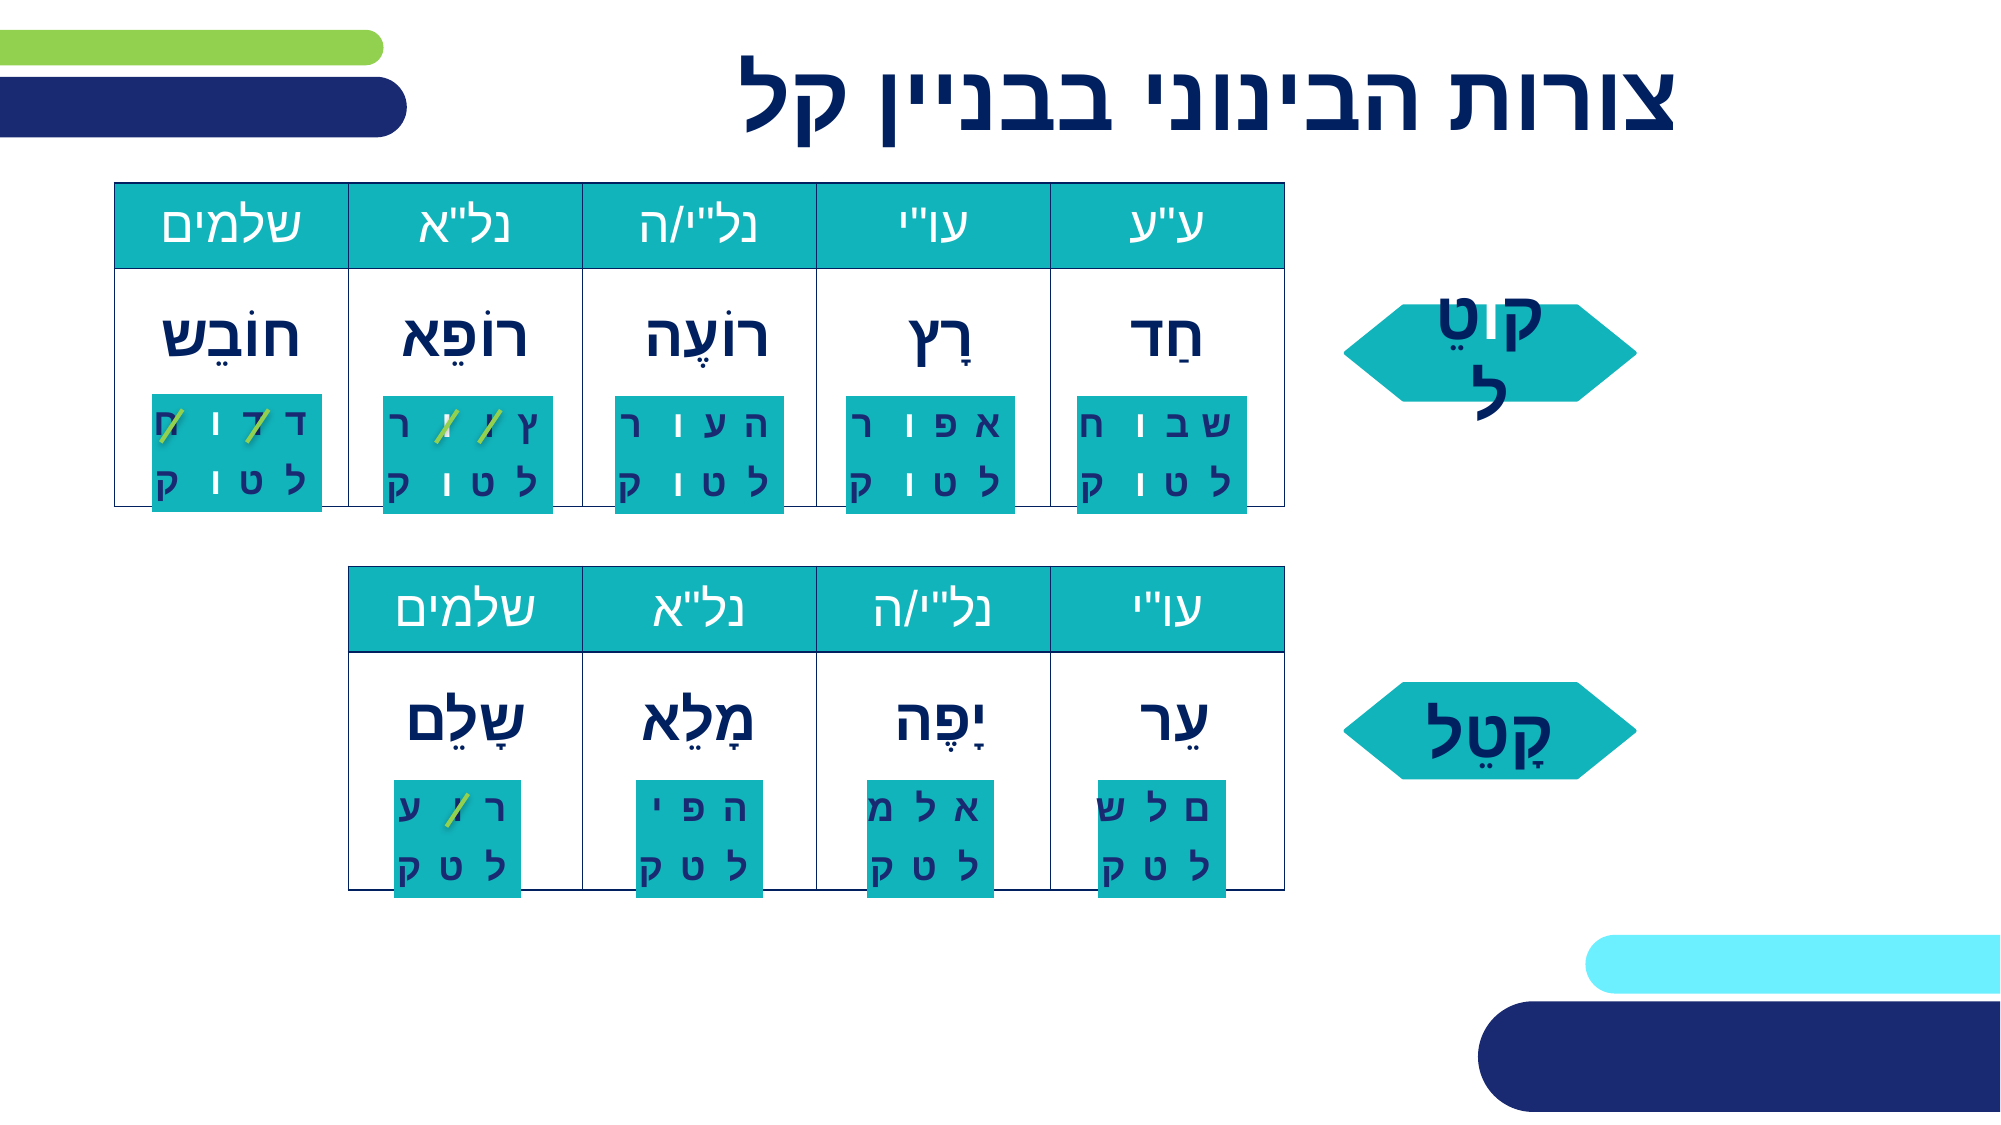

# צורות הבינוני בבניין קל
| שלמים | נל"א | נל"י/ה | עו"י | ע"ע |
| --- | --- | --- | --- | --- |
| חוֹבֵש | רוֹפֵא | רוֹעֶה | רָץ | חַד |
קוֹטֵל
| ח | ו | ד | ד |
| --- | --- | --- | --- |
| ק | ו | ט | ל |
| ר | ו | ו | ץ |
| --- | --- | --- | --- |
| ק | ו | ט | ל |
| ר | ו | ע | ה |
| --- | --- | --- | --- |
| ק | ו | ט | ל |
| ר | ו | פ | א |
| --- | --- | --- | --- |
| ק | ו | ט | ל |
| ח | ו | ב | ש |
| --- | --- | --- | --- |
| ק | ו | ט | ל |
| שלמים | נל"א | נל"י/ה | עו"י |
| --- | --- | --- | --- |
| שָלֵם | מָלֵא | יָפֶה | עֵר |
קָטֵל
| ע | ו | ר |
| --- | --- | --- |
| ק | ט | ל |
| י | פ | ה |
| --- | --- | --- |
| ק | ט | ל |
| מ | ל | א |
| --- | --- | --- |
| ק | ט | ל |
| ש | ל | ם |
| --- | --- | --- |
| ק | ט | ל |